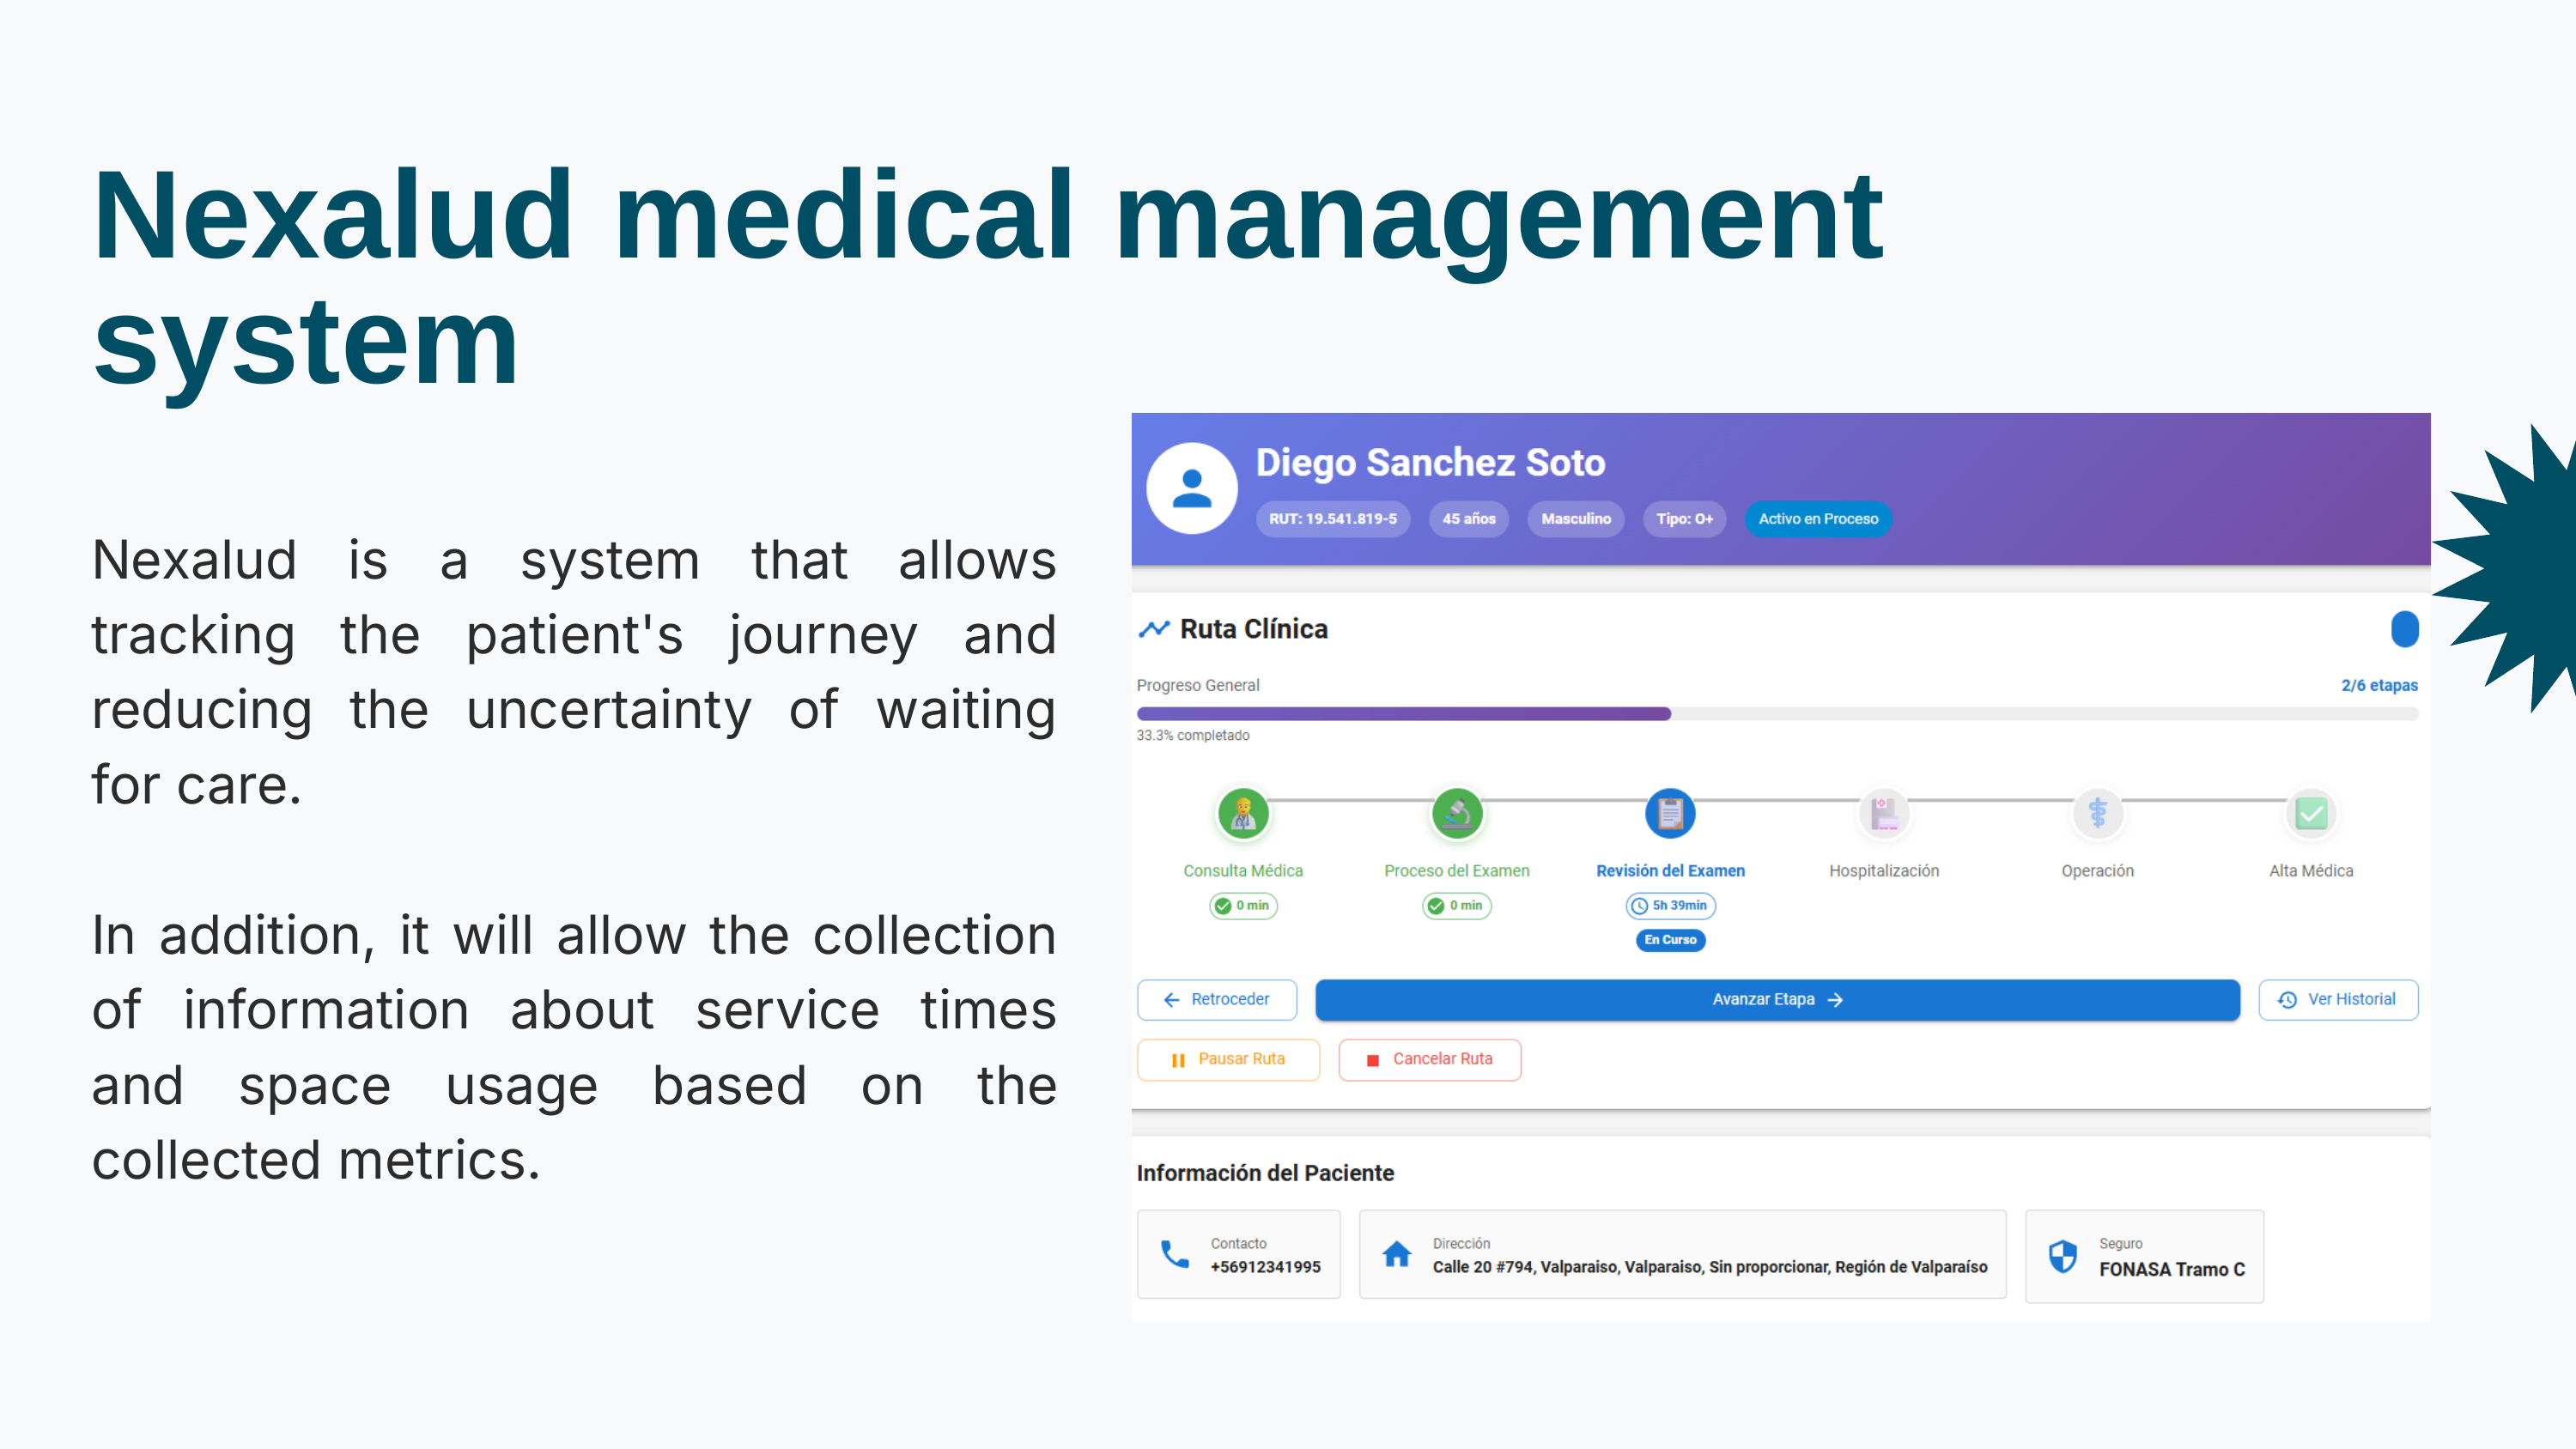

Nexalud medical management system

Nexalud is a system that allows tracking the patient's journey and reducing the uncertainty of waiting for care.

In addition, it will allow the collection of information about service times and space usage based on the collected metrics.